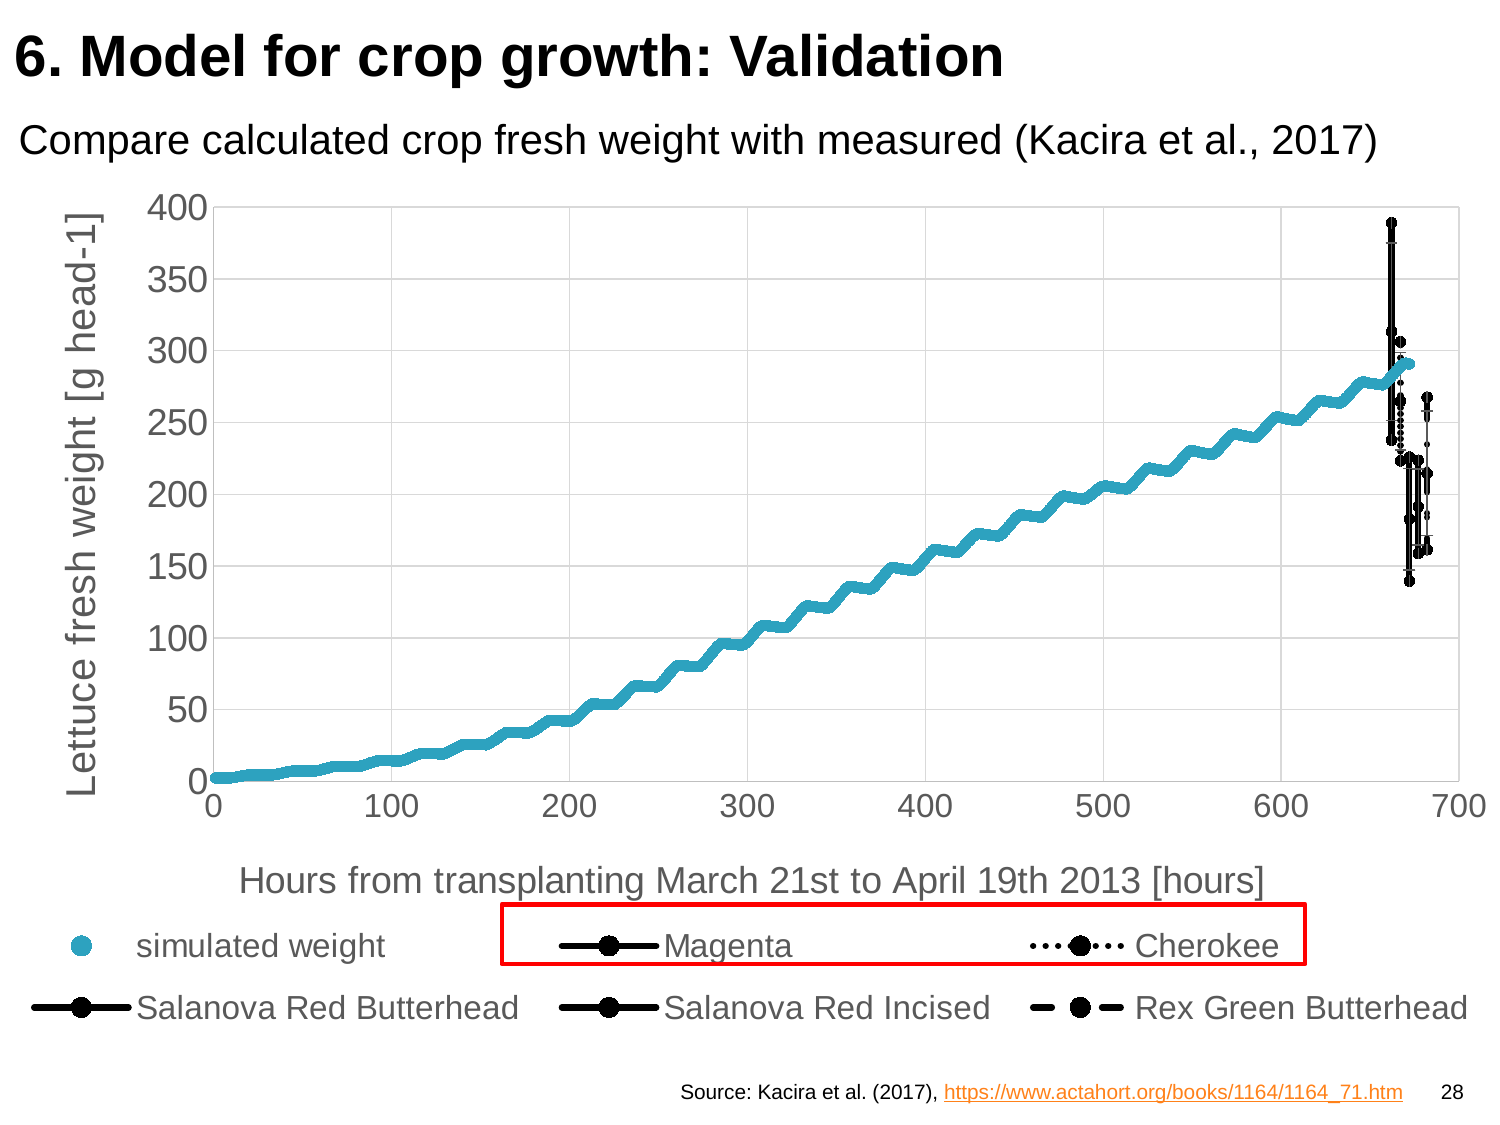

# 6. Model for crop growth: Validation
Compare calculated crop fresh weight with measured (Kacira et al., 2017)

### Chart

| Category |  | Magenta  | Cherokee | Salanova Red Butterhead | Salanova Red Incised | Rex Green Butterhead |
|---|---|---|---|---|---|---|
Source: Kacira et al. (2017), https://www.actahort.org/books/1164/1164_71.htm
28